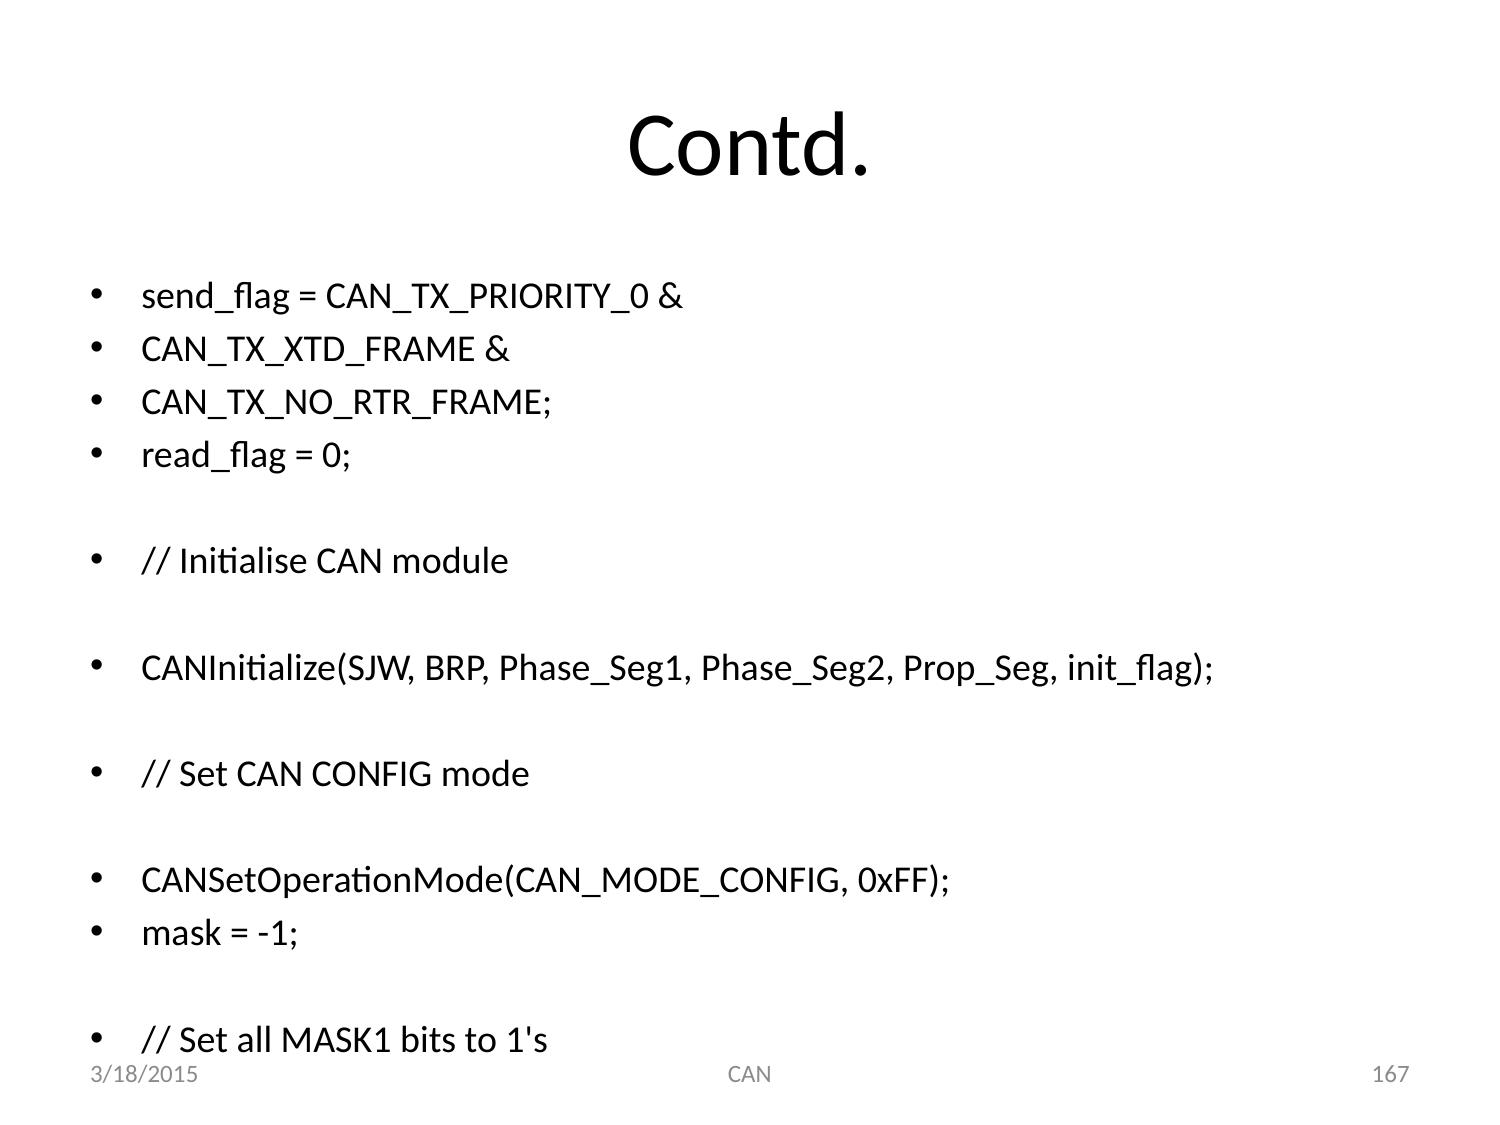

# Contd.
send_flag = CAN_TX_PRIORITY_0 &
CAN_TX_XTD_FRAME &
CAN_TX_NO_RTR_FRAME;
read_flag = 0;

// Initialise CAN module

CANInitialize(SJW, BRP, Phase_Seg1, Phase_Seg2, Prop_Seg, init_flag);

// Set CAN CONFIG mode

CANSetOperationMode(CAN_MODE_CONFIG, 0xFF);
mask = -1;

// Set all MASK1 bits to 1's
3/18/2015
CAN
167